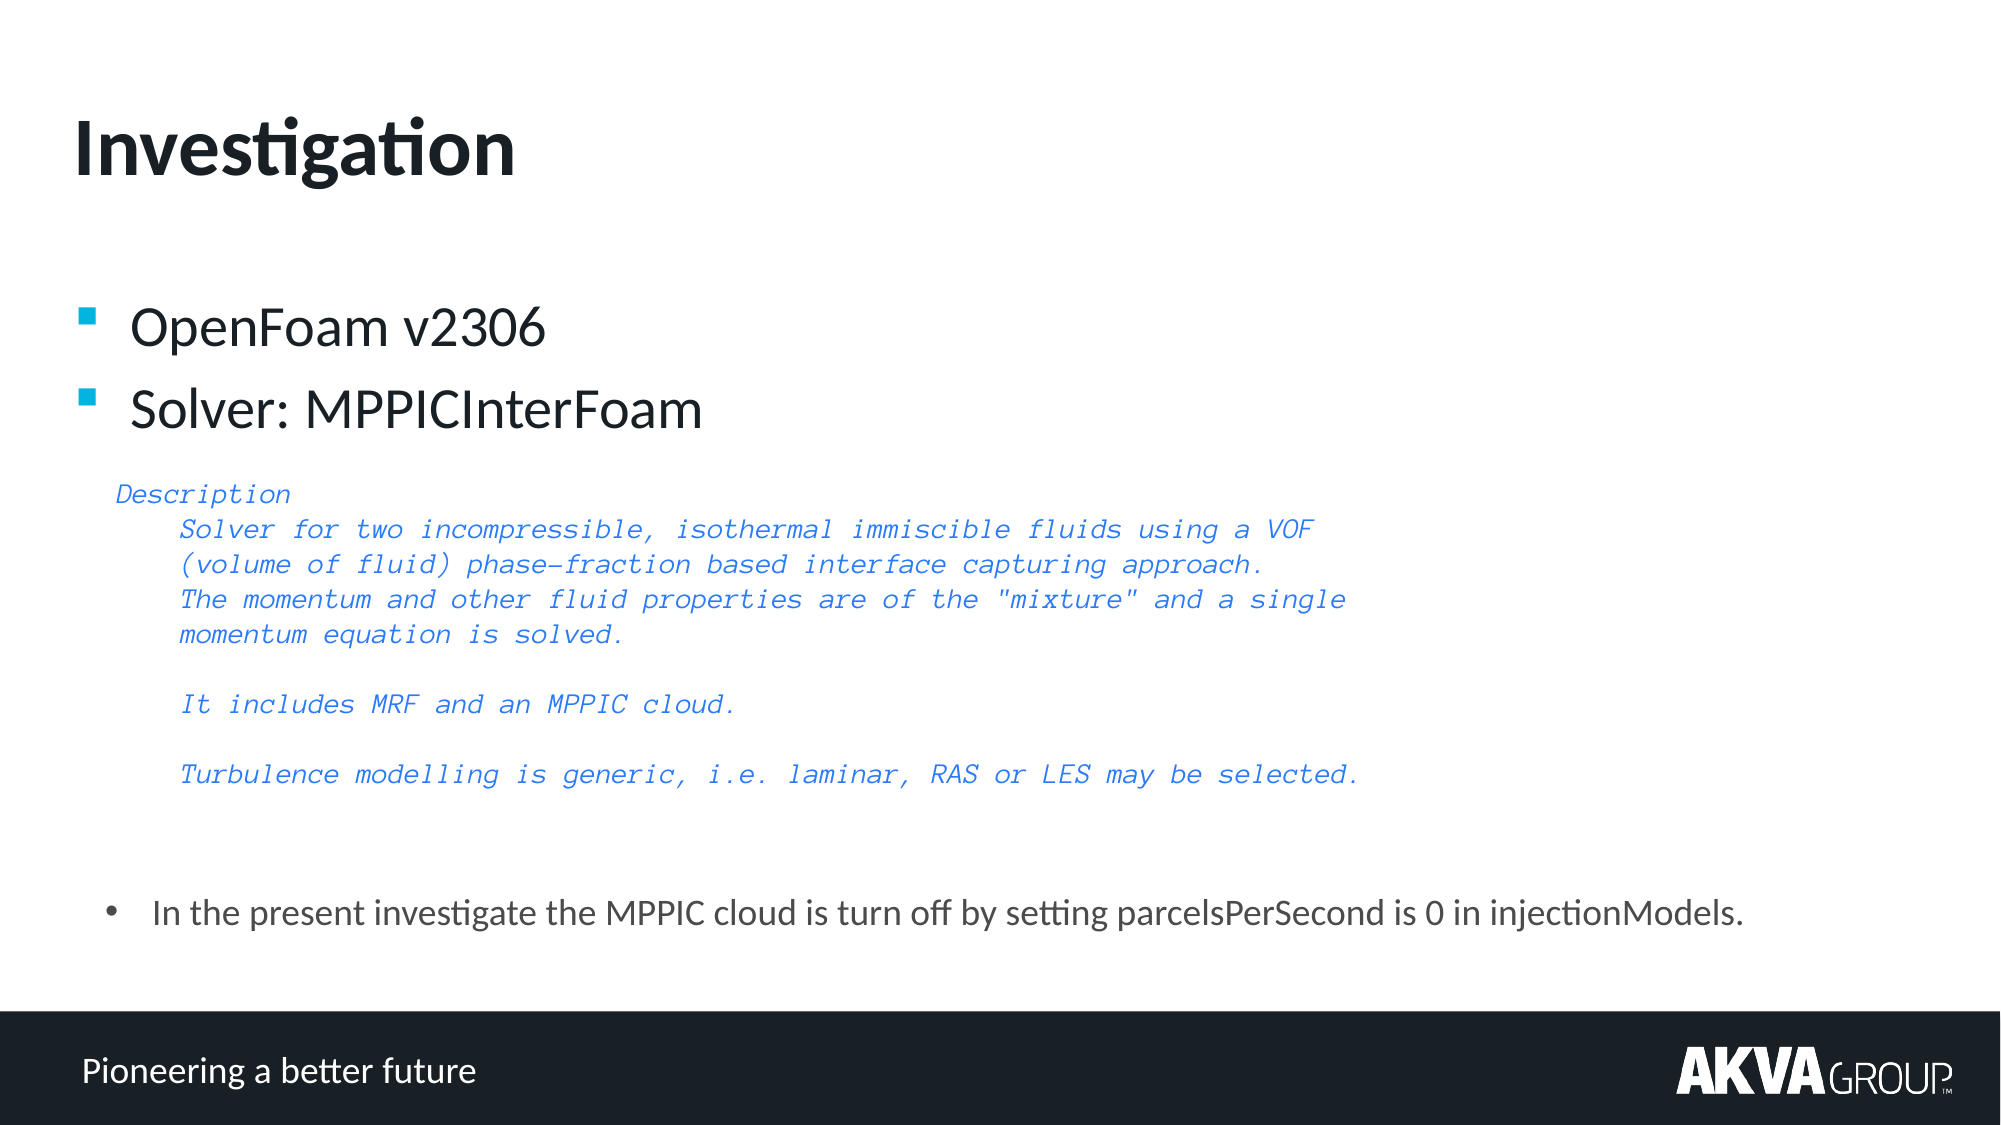

# Investigation
OpenFoam v2306
Solver: MPPICInterFoam

Description
    Solver for two incompressible, isothermal immiscible fluids using a VOF
    (volume of fluid) phase-fraction based interface capturing approach.
    The momentum and other fluid properties are of the "mixture" and a single
    momentum equation is solved.
    It includes MRF and an MPPIC cloud.
    Turbulence modelling is generic, i.e. laminar, RAS or LES may be selected.
In the present investigate the MPPIC cloud is turn off by setting parcelsPerSecond is 0 in injectionModels.